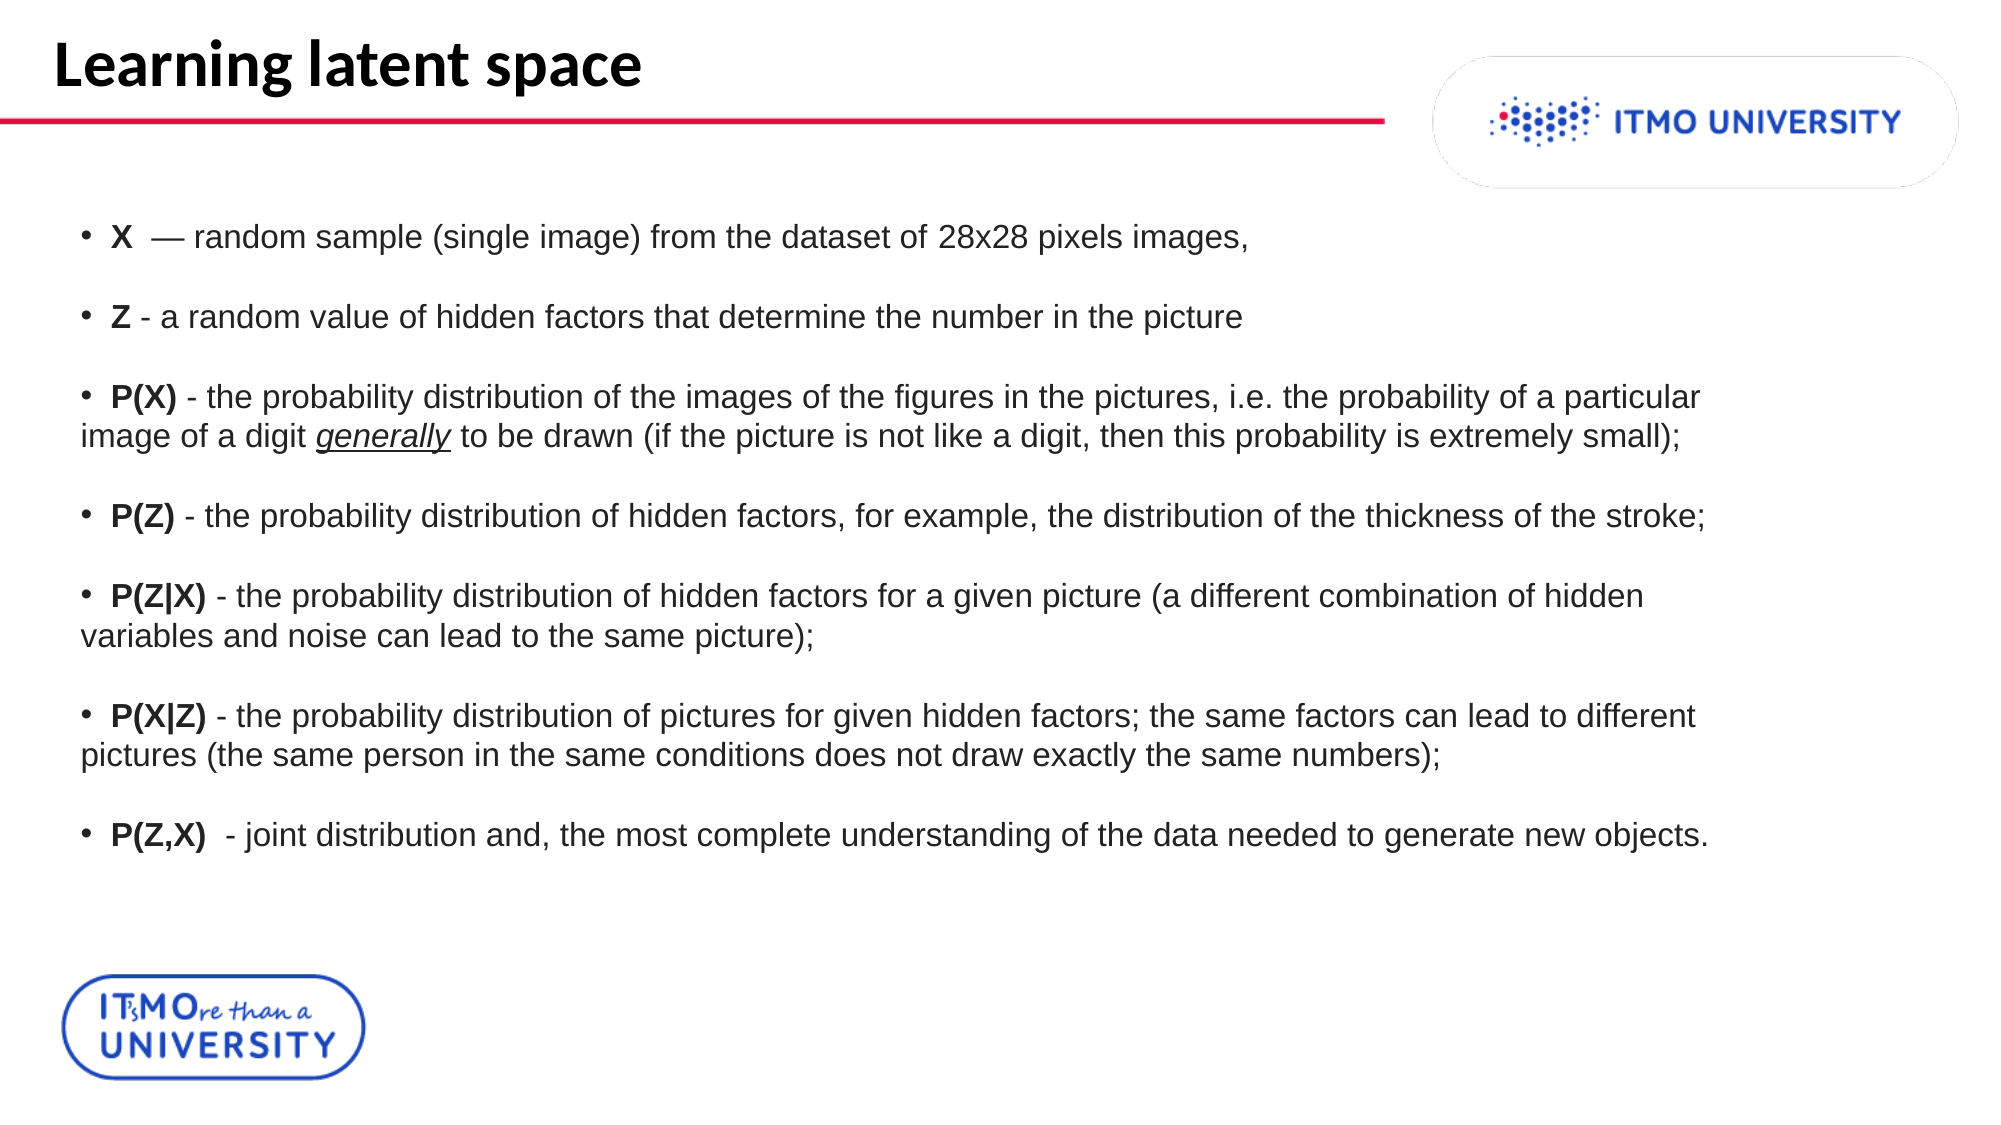

# Learning latent space

  X  — random sample (single image) from the dataset of 28х28 pixels images,
  Z - a random value of hidden factors that determine the number in the picture

  P(X) - the probability distribution of the images of the figures in the pictures, i.e. the probability of a particular image of a digit generally to be drawn (if the picture is not like a digit, then this probability is extremely small);

  P(Z) - the probability distribution of hidden factors, for example, the distribution of the thickness of the stroke;

  P(Z|X) - the probability distribution of hidden factors for a given picture (a different combination of hidden variables and noise can lead to the same picture);

  P(X|Z) - the probability distribution of pictures for given hidden factors; the same factors can lead to different pictures (the same person in the same conditions does not draw exactly the same numbers);

  P(Z,X)  - joint distribution and, the most complete understanding of the data needed to generate new objects.